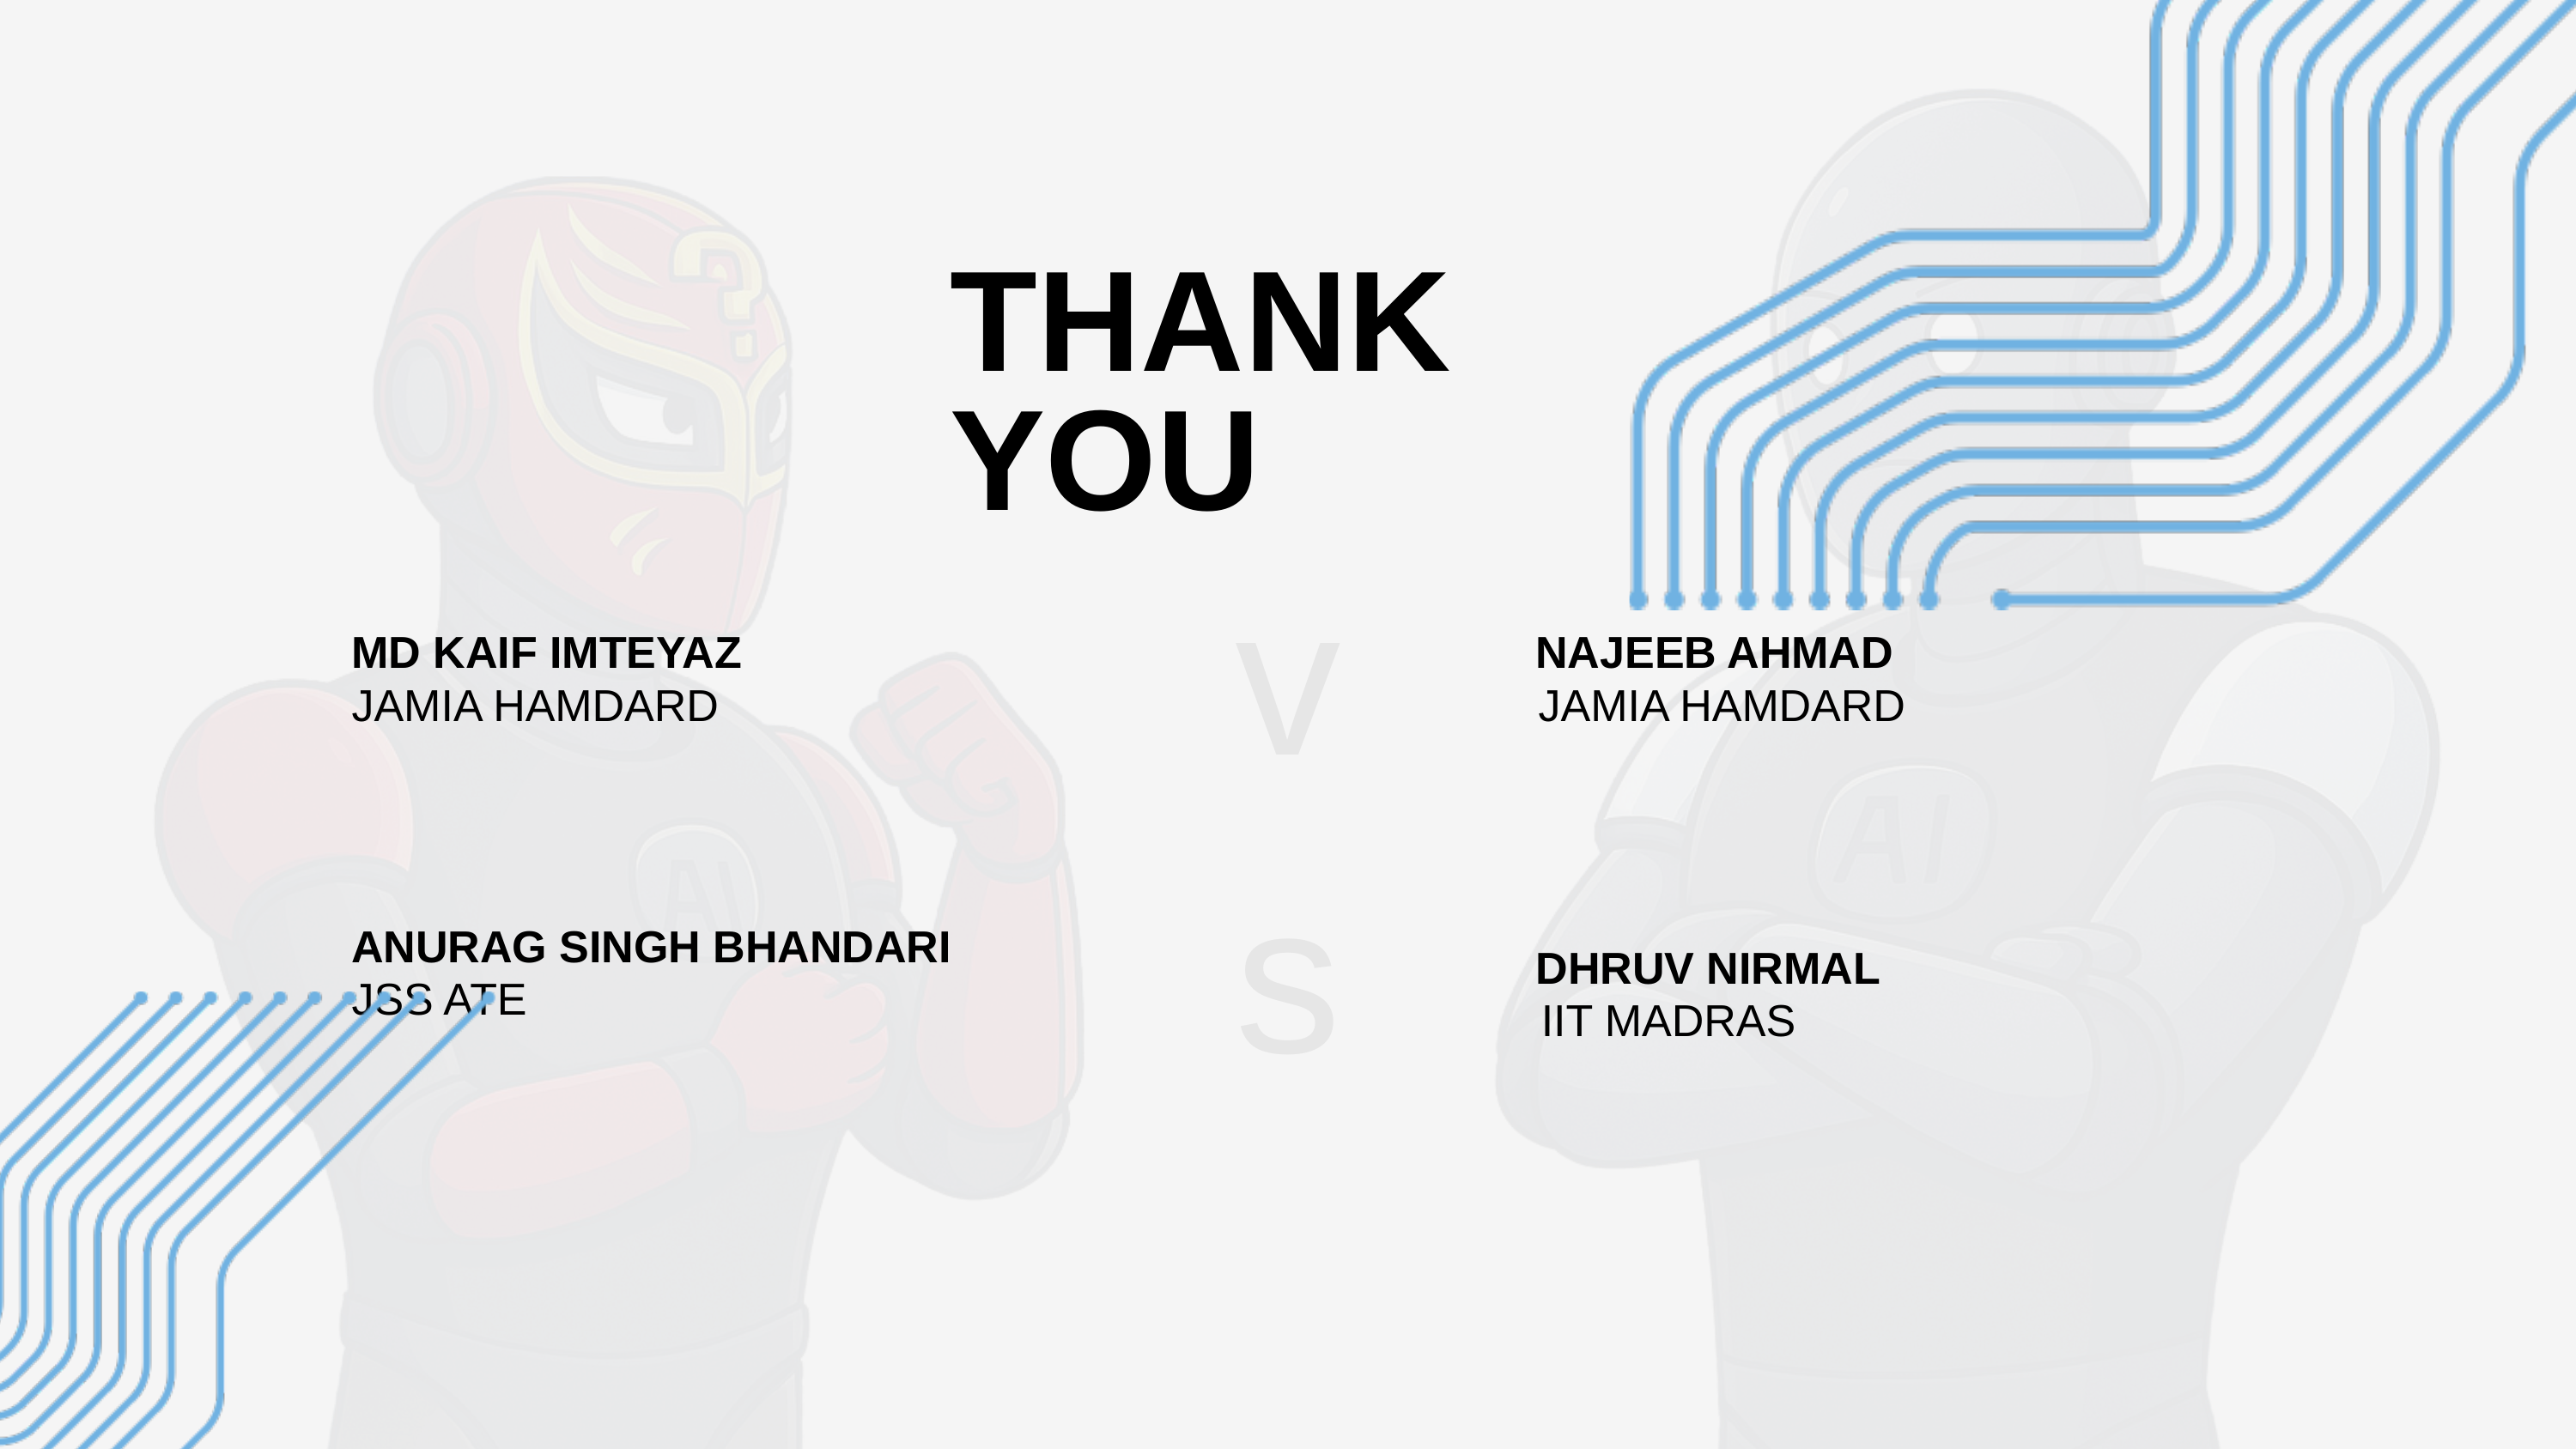

vs
THANK YOU
MD KAIF IMTEYAZ
NAJEEB AHMAD
JAMIA HAMDARD
JAMIA HAMDARD
ANURAG SINGH BHANDARI
DHRUV NIRMAL
JSS ATE
IIT MADRAS